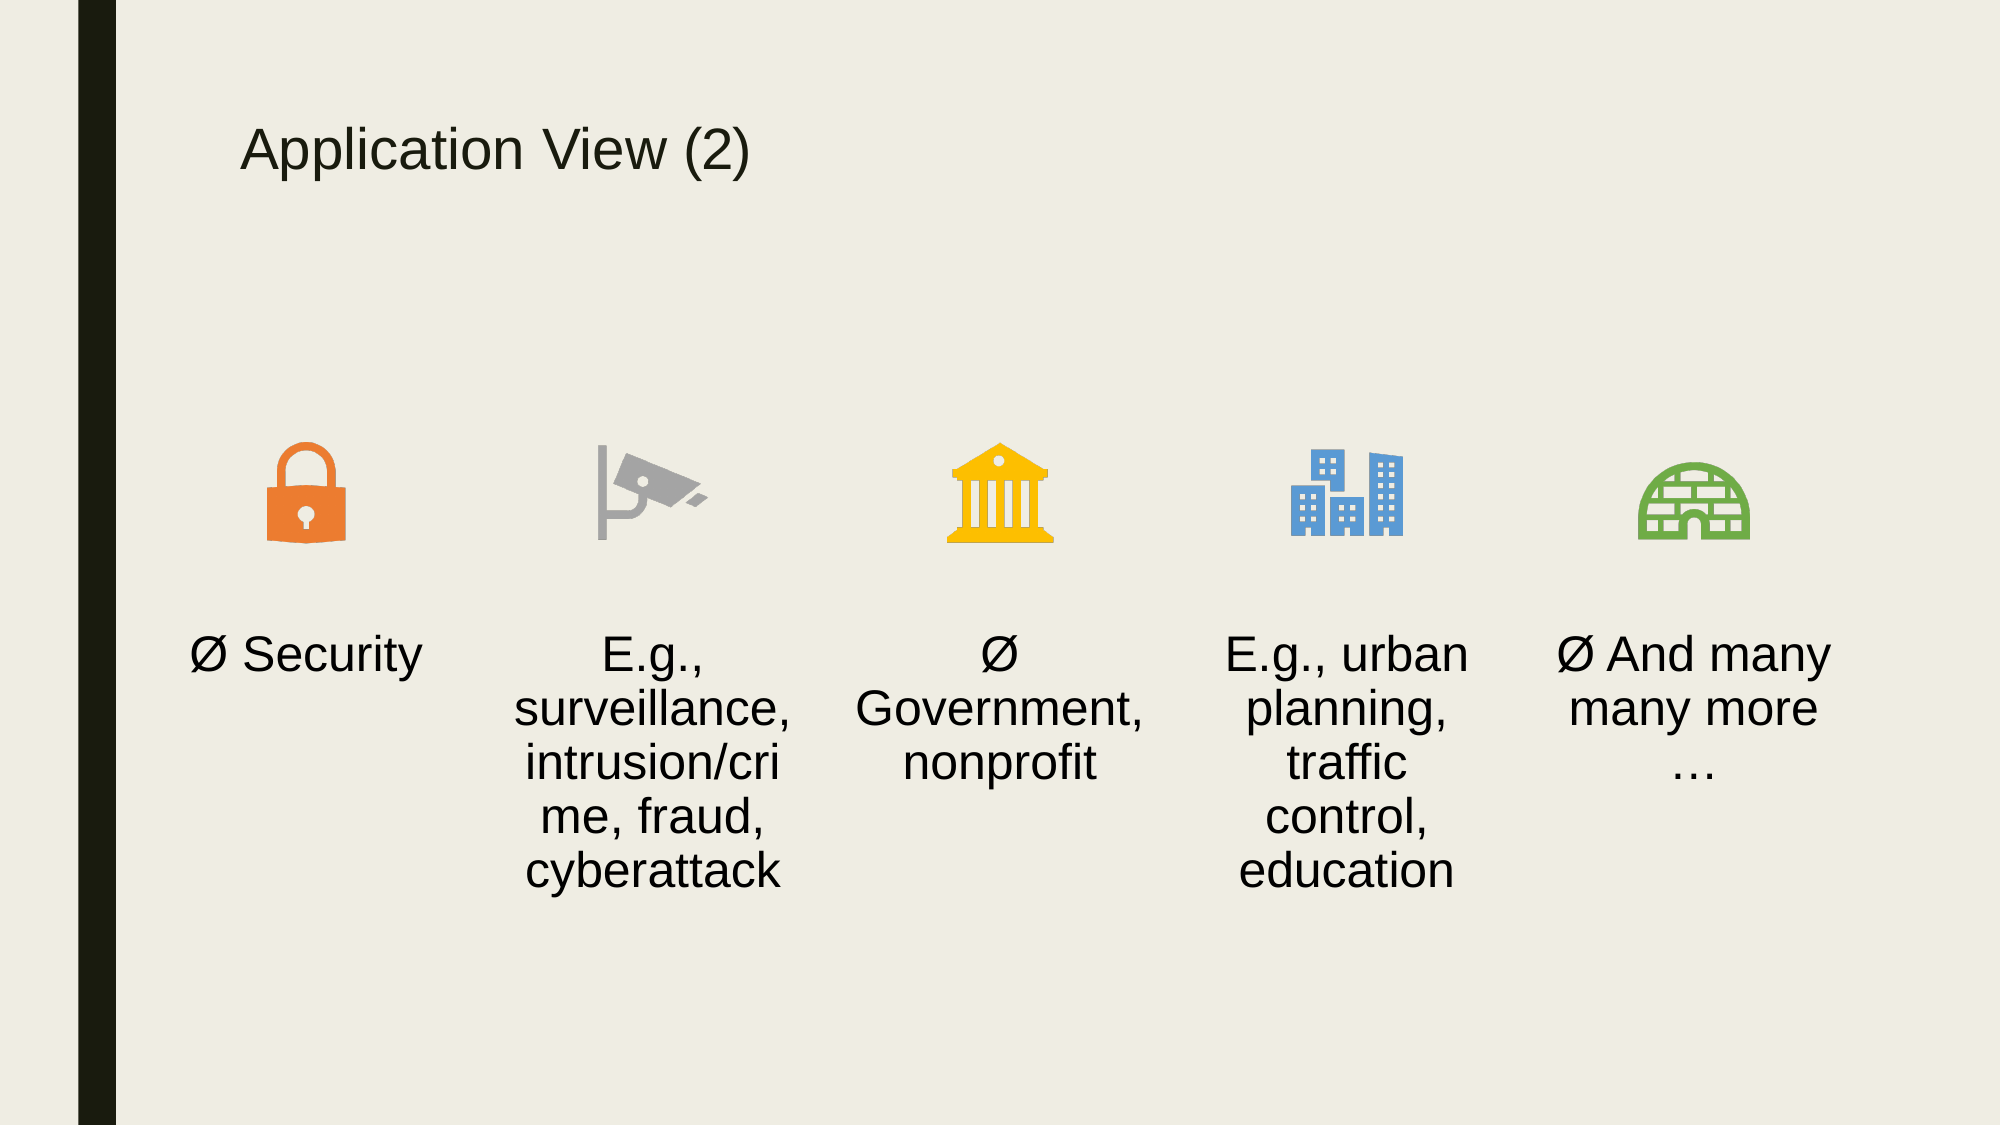

# Application View (2)
Ø Security
E.g., surveillance, intrusion/crime, fraud, cyberattack
Ø Government, nonprofit
E.g., urban planning, traffic control, education
Ø And many many more …